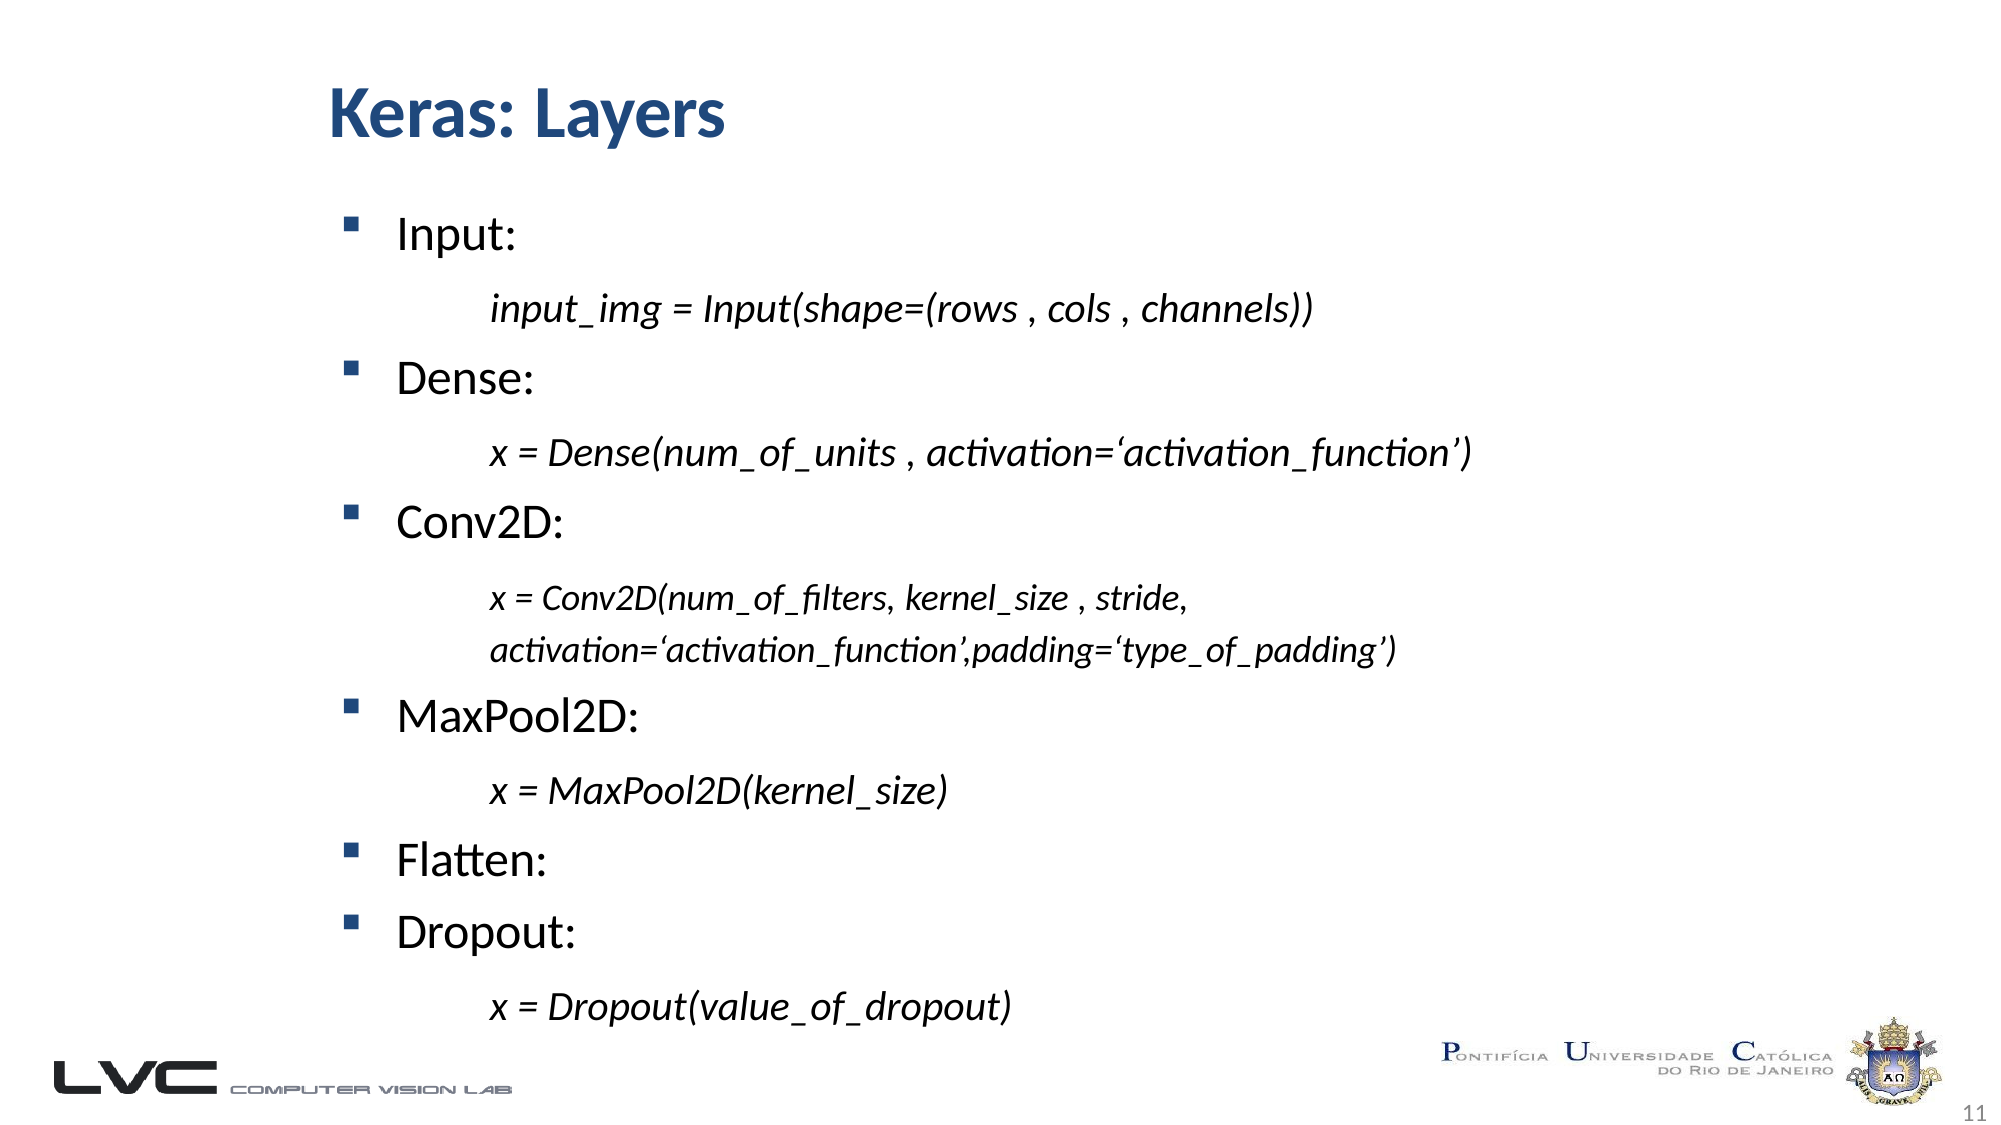

# Keras: Layers
Input:
input_img = Input(shape=(rows , cols , channels))
Dense:
x = Dense(num_of_units , activation=‘activation_function’)
Conv2D:
x = Conv2D(num_of_filters, kernel_size , stride,
activation=‘activation_function’,padding=‘type_of_padding’)
MaxPool2D:
x = MaxPool2D(kernel_size)
Flatten:
Dropout:
x = Dropout(value_of_dropout)
11